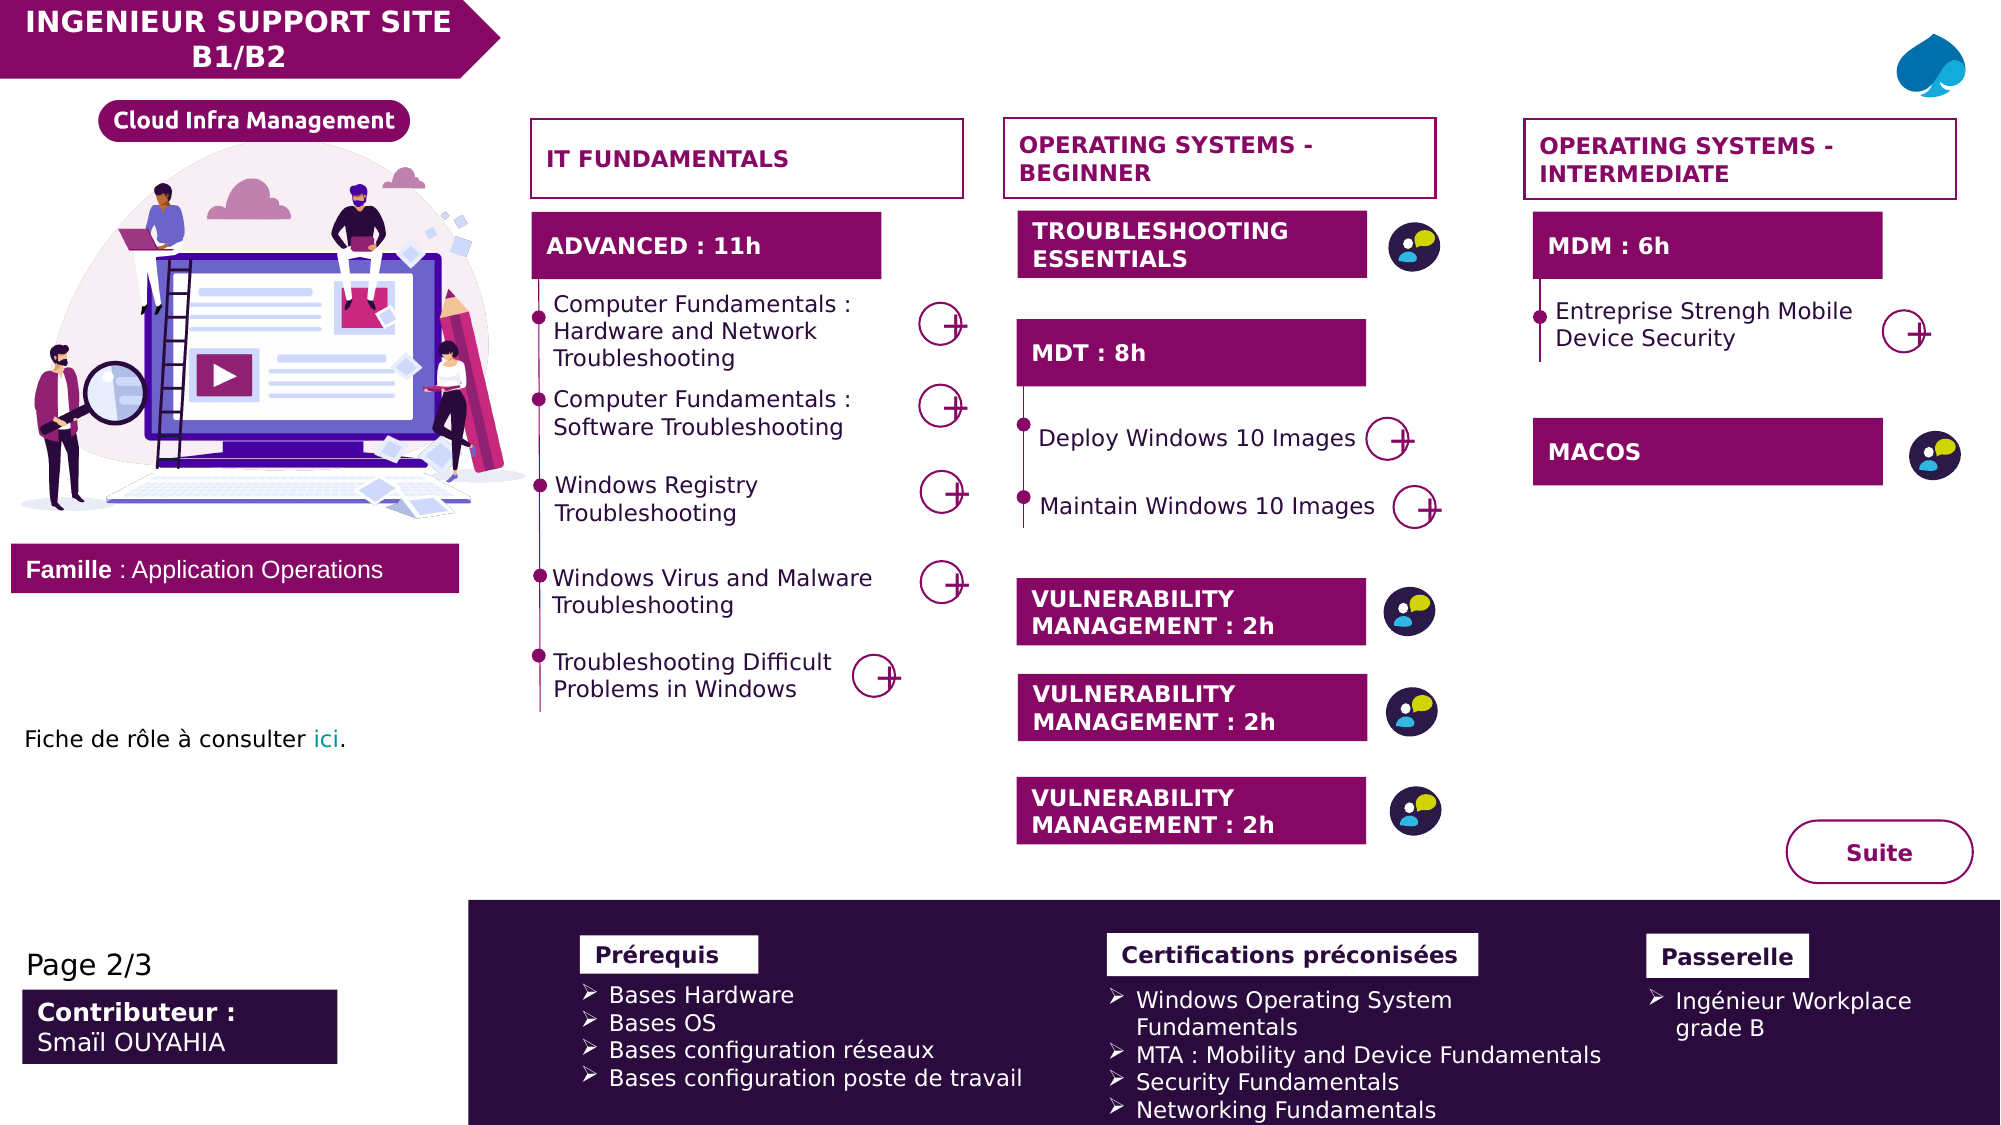

INGENIEUR SUPPORT SITE B1/B2
OPERATING SYSTEMS - BEGINNER
IT FUNDAMENTALS
OPERATING SYSTEMS - INTERMEDIATE
TROUBLESHOOTING ESSENTIALS
MDM : 6h
ADVANCED : 11h

Entreprise Strengh Mobile Device Security
Computer Fundamentals : Hardware and Network Troubleshooting
+

+

MDT : 8h
Computer Fundamentals : Software Troubleshooting
+

Deploy Windows 10 Images

+
MACOS

Windows Registry Troubleshooting
Maintain Windows 10 Images
+

+

Windows Virus and Malware Troubleshooting
+

VULNERABILITY MANAGEMENT : 2h

Troubleshooting Difficult Problems in Windows

+
VULNERABILITY MANAGEMENT : 2h

Fiche de rôle à consulter ici.
VULNERABILITY MANAGEMENT : 2h

Suite

Certifications préconisées
Passerelle
Prérequis
Page 2/3
Bases Hardware
Bases OS
Bases configuration réseaux
Bases configuration poste de travail
Windows Operating System Fundamentals
MTA : Mobility and Device Fundamentals
Security Fundamentals
Networking Fundamentals
Ingénieur Workplace grade B
Contributeur :
Smaïl OUYAHIA